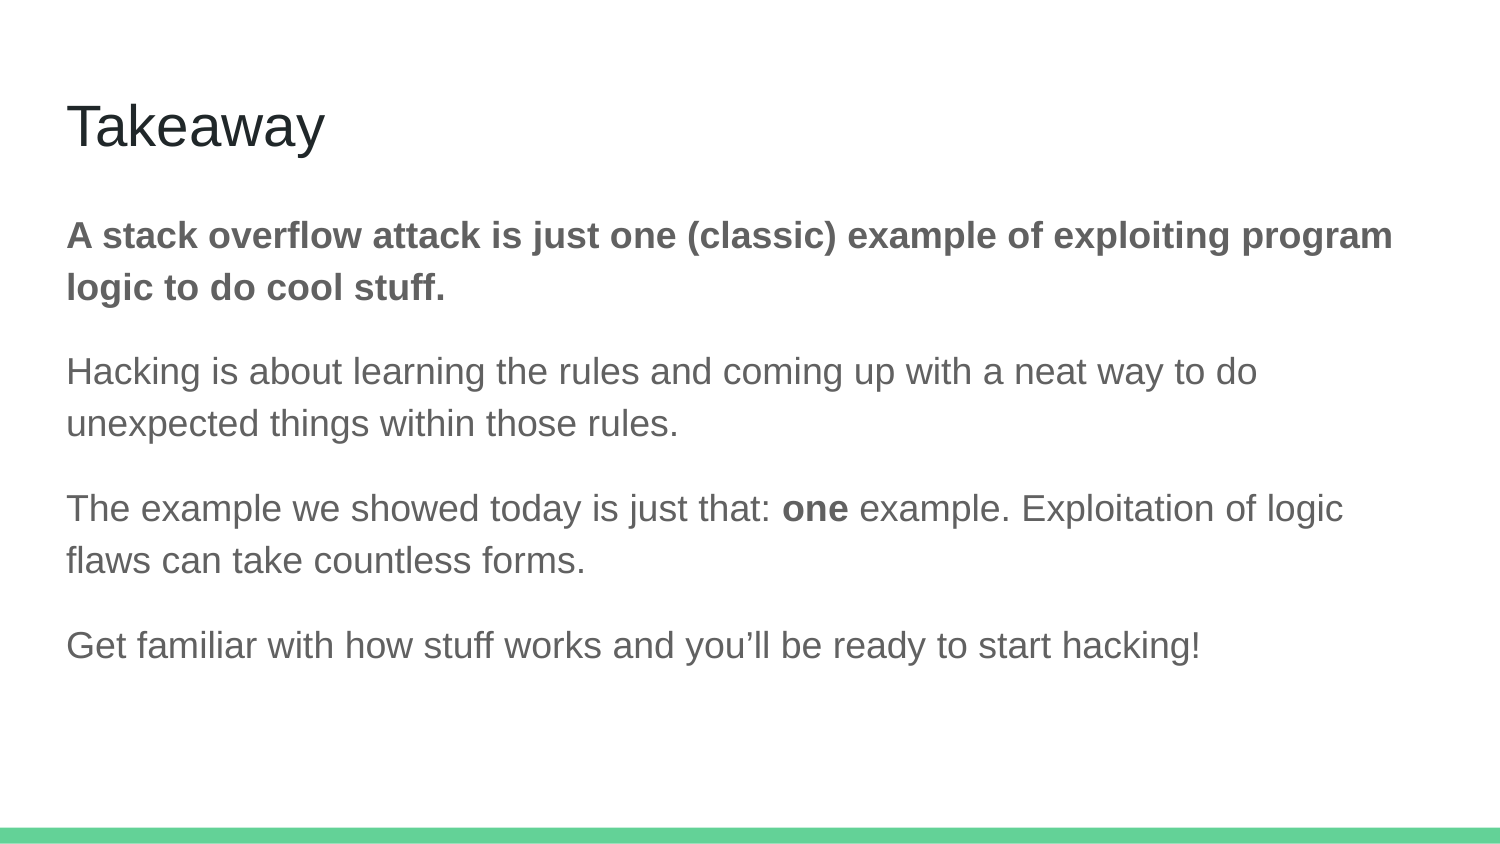

# Takeaway
A stack overflow attack is just one (classic) example of exploiting program logic to do cool stuff.
Hacking is about learning the rules and coming up with a neat way to do unexpected things within those rules.
The example we showed today is just that: one example. Exploitation of logic flaws can take countless forms.
Get familiar with how stuff works and you’ll be ready to start hacking!